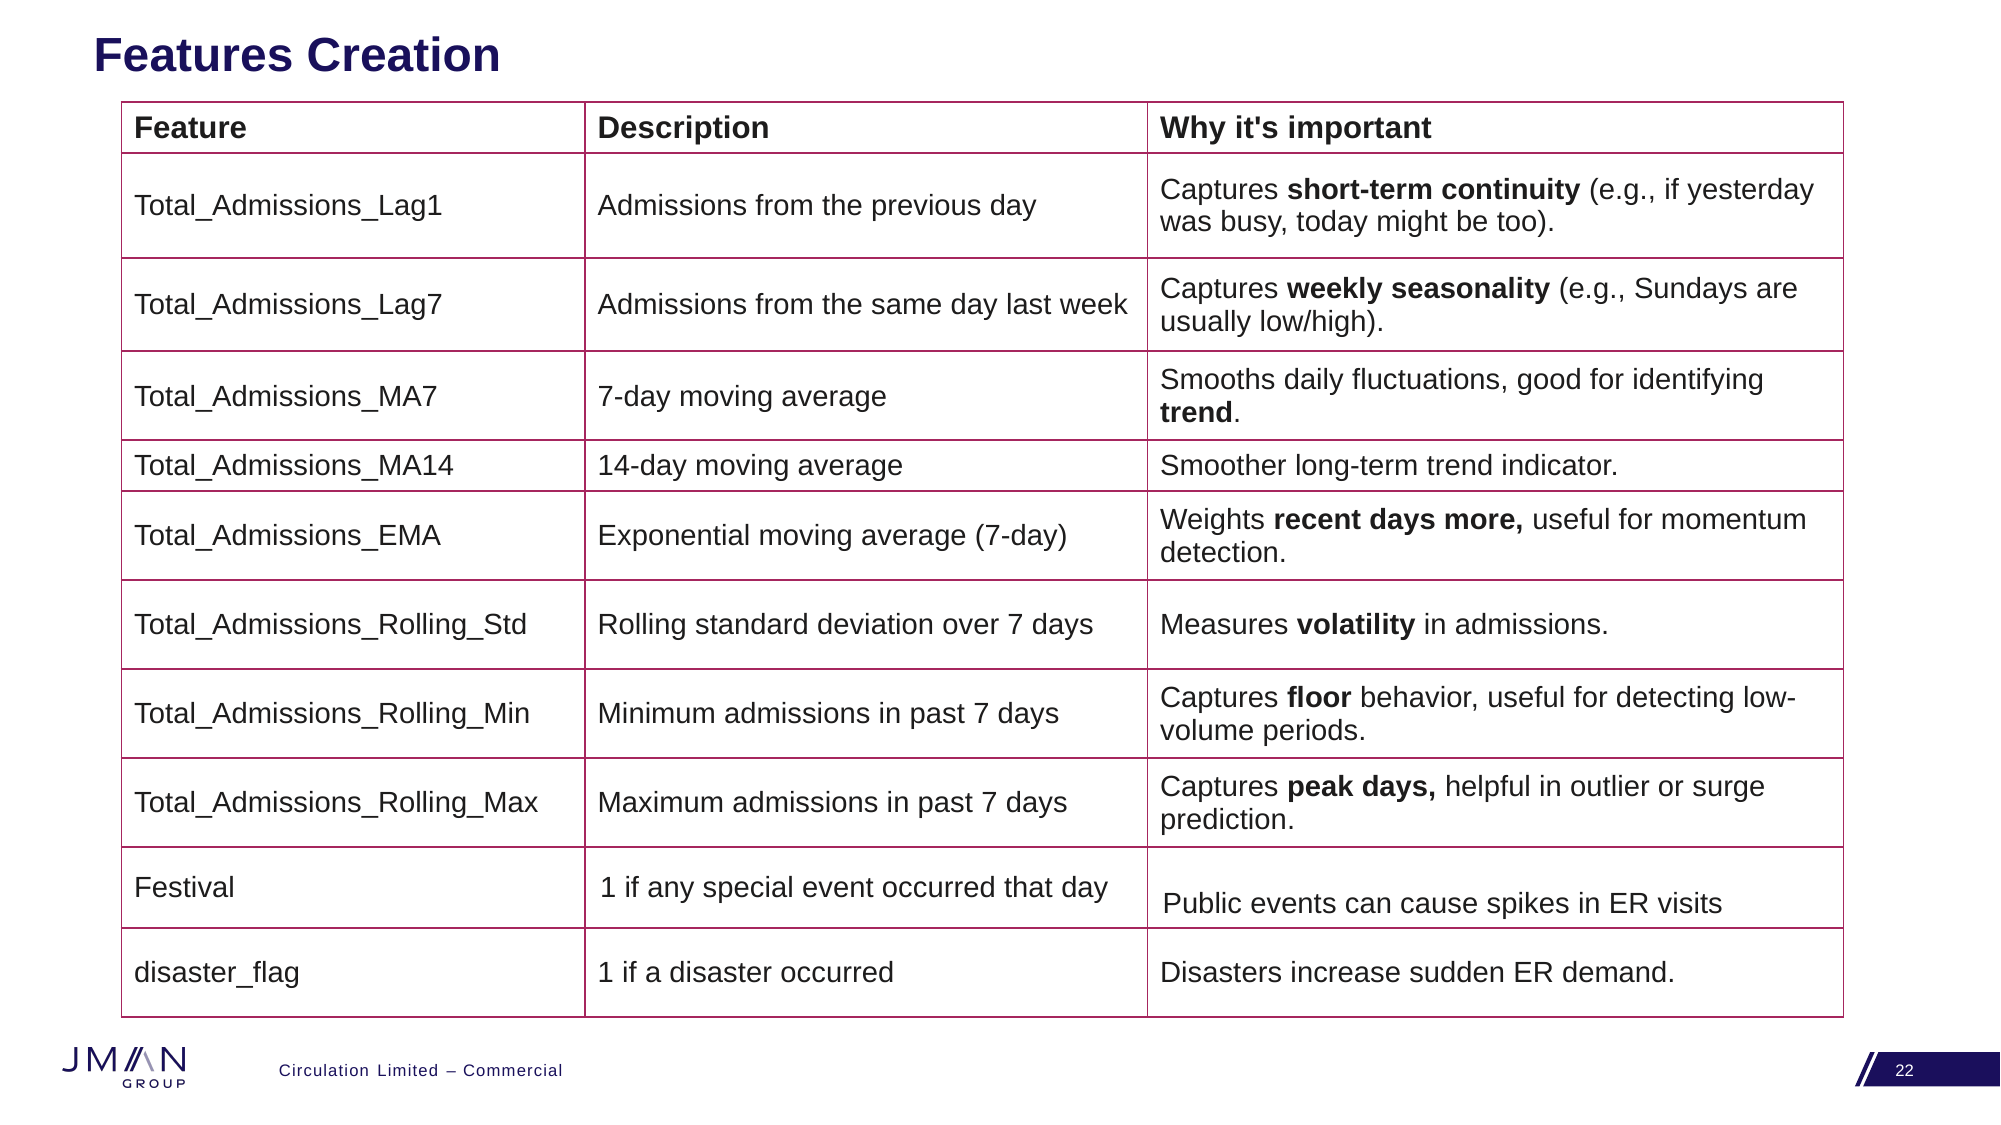

# Features Creation
| Feature | Description | Why it's important |
| --- | --- | --- |
| Total\_Admissions\_Lag1 | Admissions from the previous day | Captures short-term continuity (e.g., if yesterday was busy, today might be too). |
| Total\_Admissions\_Lag7 | Admissions from the same day last week | Captures weekly seasonality (e.g., Sundays are usually low/high). |
| Total\_Admissions\_MA7 | 7-day moving average | Smooths daily fluctuations, good for identifying trend. |
| Total\_Admissions\_MA14 | 14-day moving average | Smoother long-term trend indicator. |
| Total\_Admissions\_EMA | Exponential moving average (7-day) | Weights recent days more, useful for momentum detection. |
| Total\_Admissions\_Rolling\_Std | Rolling standard deviation over 7 days | Measures volatility in admissions. |
| Total\_Admissions\_Rolling\_Min | Minimum admissions in past 7 days | Captures floor behavior, useful for detecting low-volume periods. |
| Total\_Admissions\_Rolling\_Max | Maximum admissions in past 7 days | Captures peak days, helpful in outlier or surge prediction. |
| Festival | 1 if any special event occurred that day | Public events can cause spikes in ER visits |
| disaster\_flag | 1 if a disaster occurred | Disasters increase sudden ER demand. |